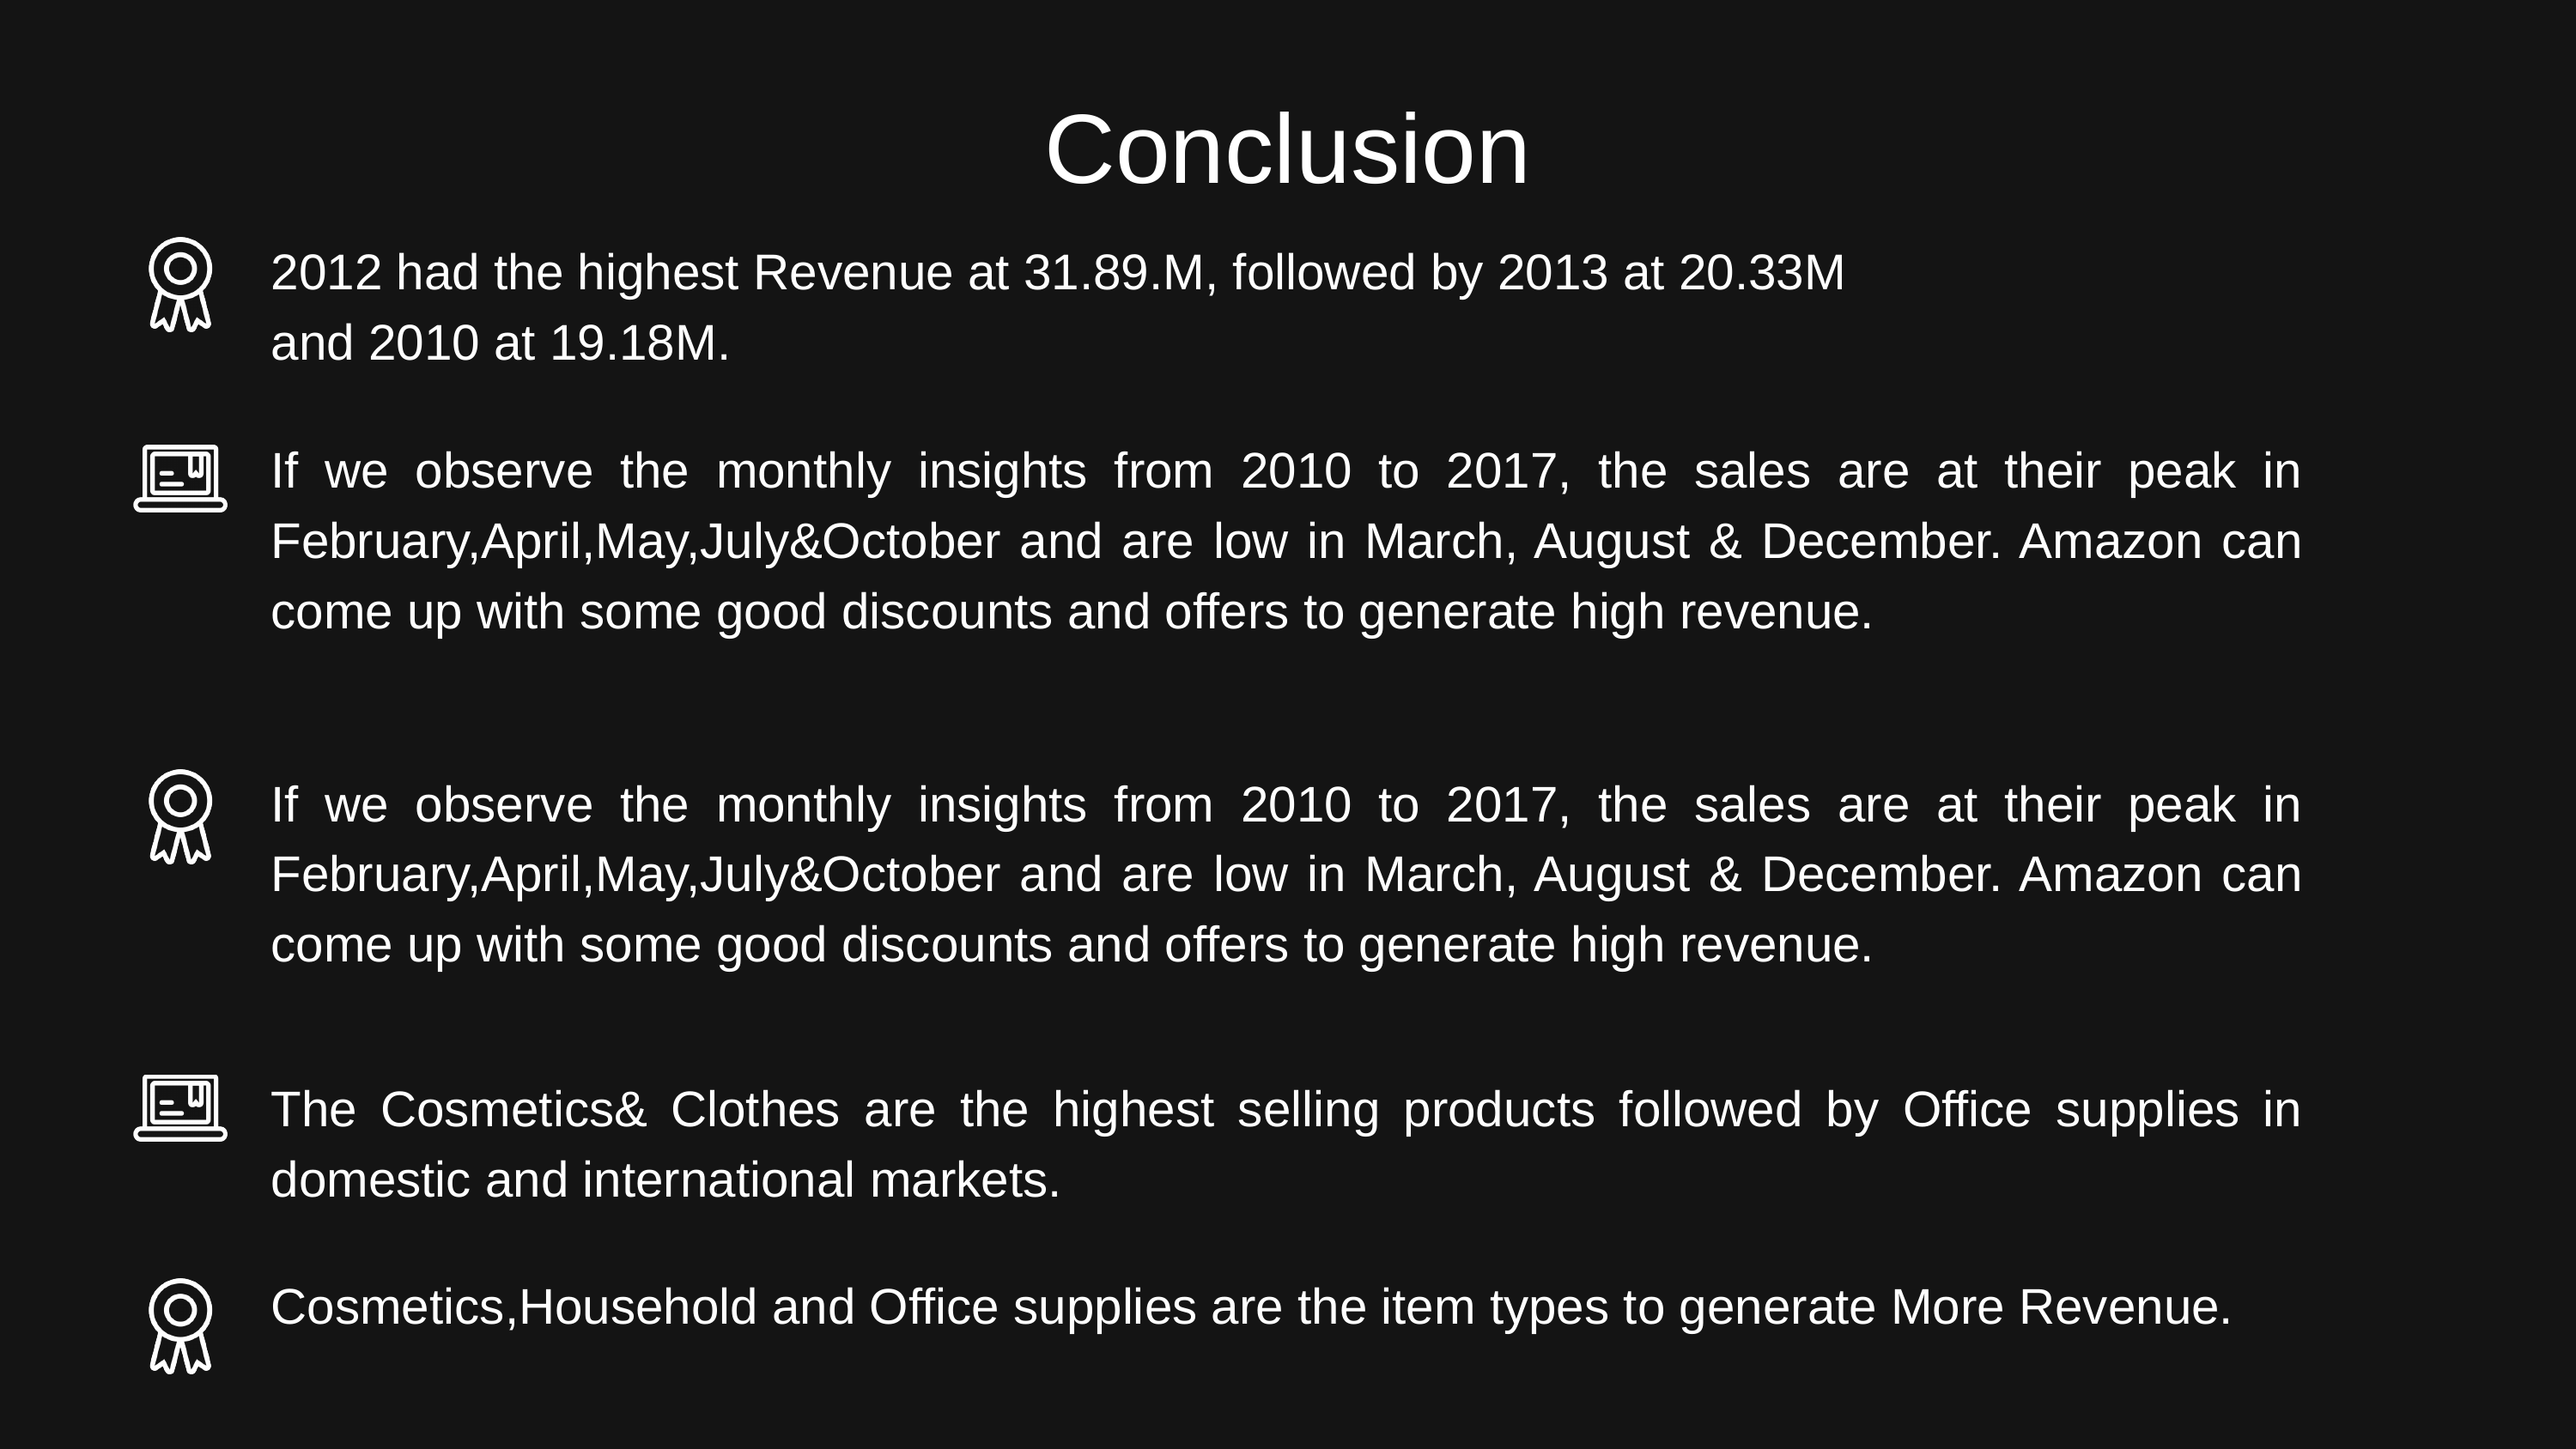

Conclusion
2012 had the highest Revenue at 31.89.M, followed by 2013 at 20.33M
and 2010 at 19.18M.

If we observe the monthly insights from 2010 to 2017, the sales are at their peak in February,April,May,July&October and are low in March, August & December. Amazon can come up with some good discounts and offers to generate high revenue.

If we observe the monthly insights from 2010 to 2017, the sales are at their peak in February,April,May,July&October and are low in March, August & December. Amazon can come up with some good discounts and offers to generate high revenue.

The Cosmetics& Clothes are the highest selling products followed by Office supplies in domestic and international markets.

Cosmetics,Household and Office supplies are the item types to generate More Revenue.